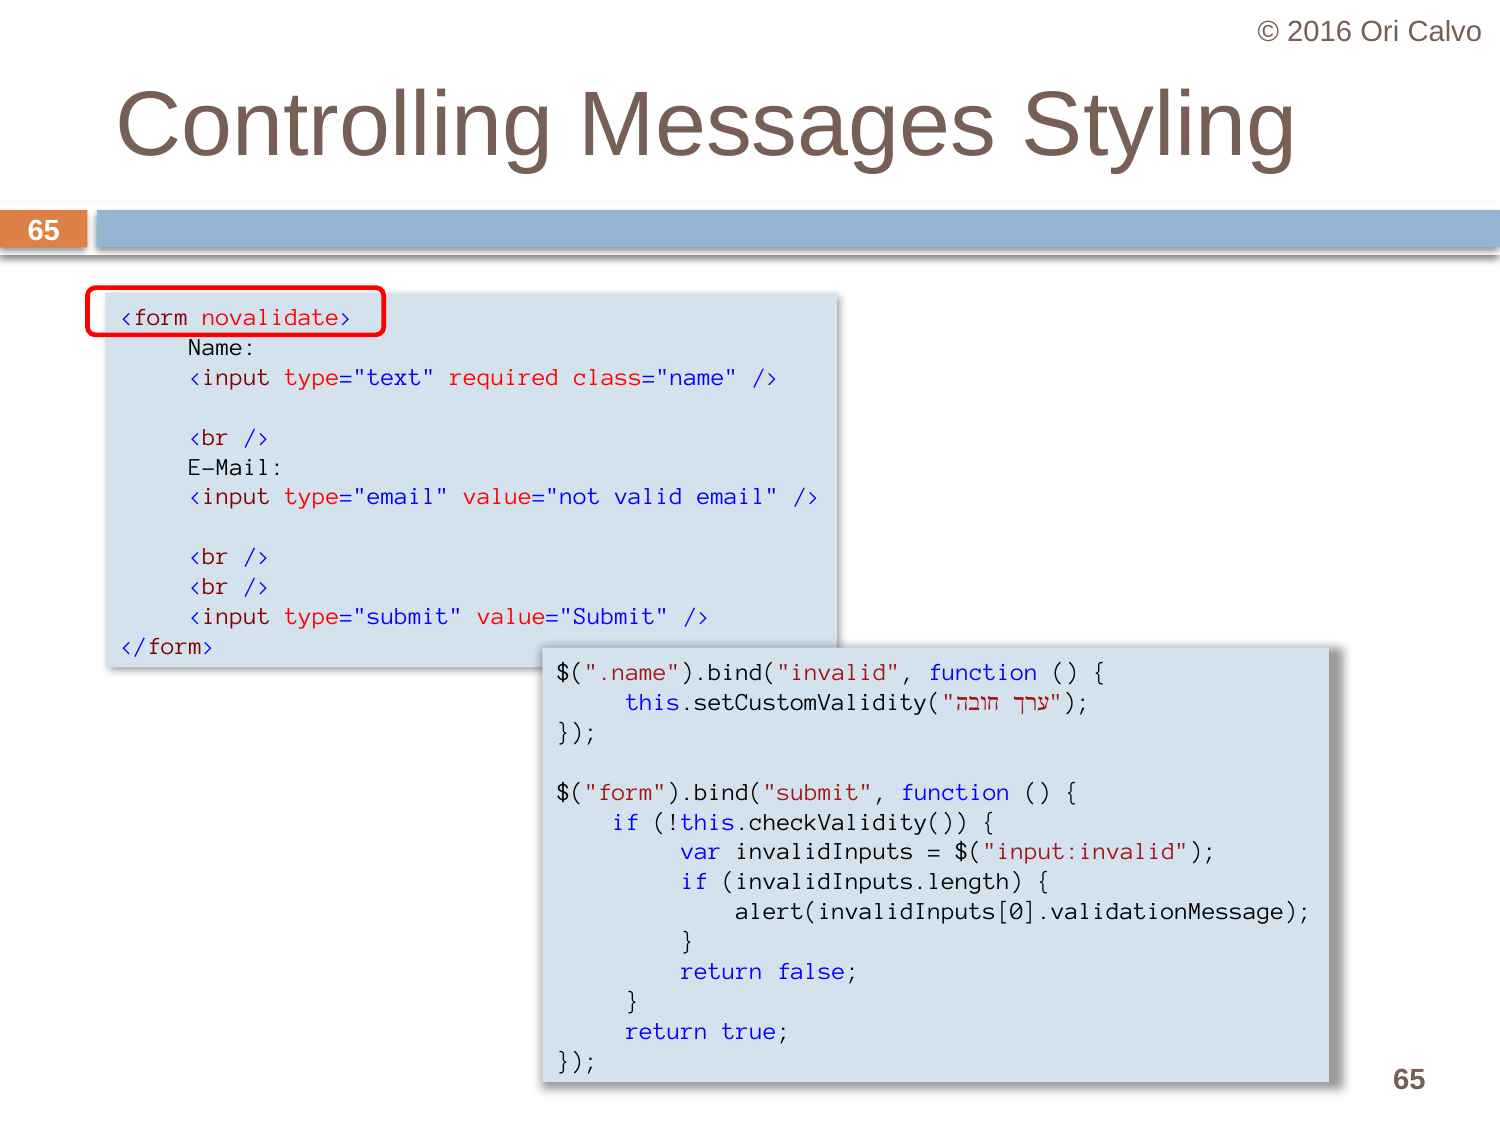

© 2016 Ori Calvo
# Controlling Messages Styling
65

<form novalidate>
     Name:
     <input type="text" required class="name" />

     <br />
     E-Mail:
     <input type="email" value="not valid email" />

     <br />
     <br />
     <input type="submit" value="Submit" />
</form>
$(".name").bind("invalid", function () {
     this.setCustomValidity("ערך חובה");
});

$("form").bind("submit", function () {
    if (!this.checkValidity()) {
         var invalidInputs = $("input:invalid");
         if (invalidInputs.length) {
             alert(invalidInputs[0].validationMessage);
         }
         return false;
     }
     return true;
});